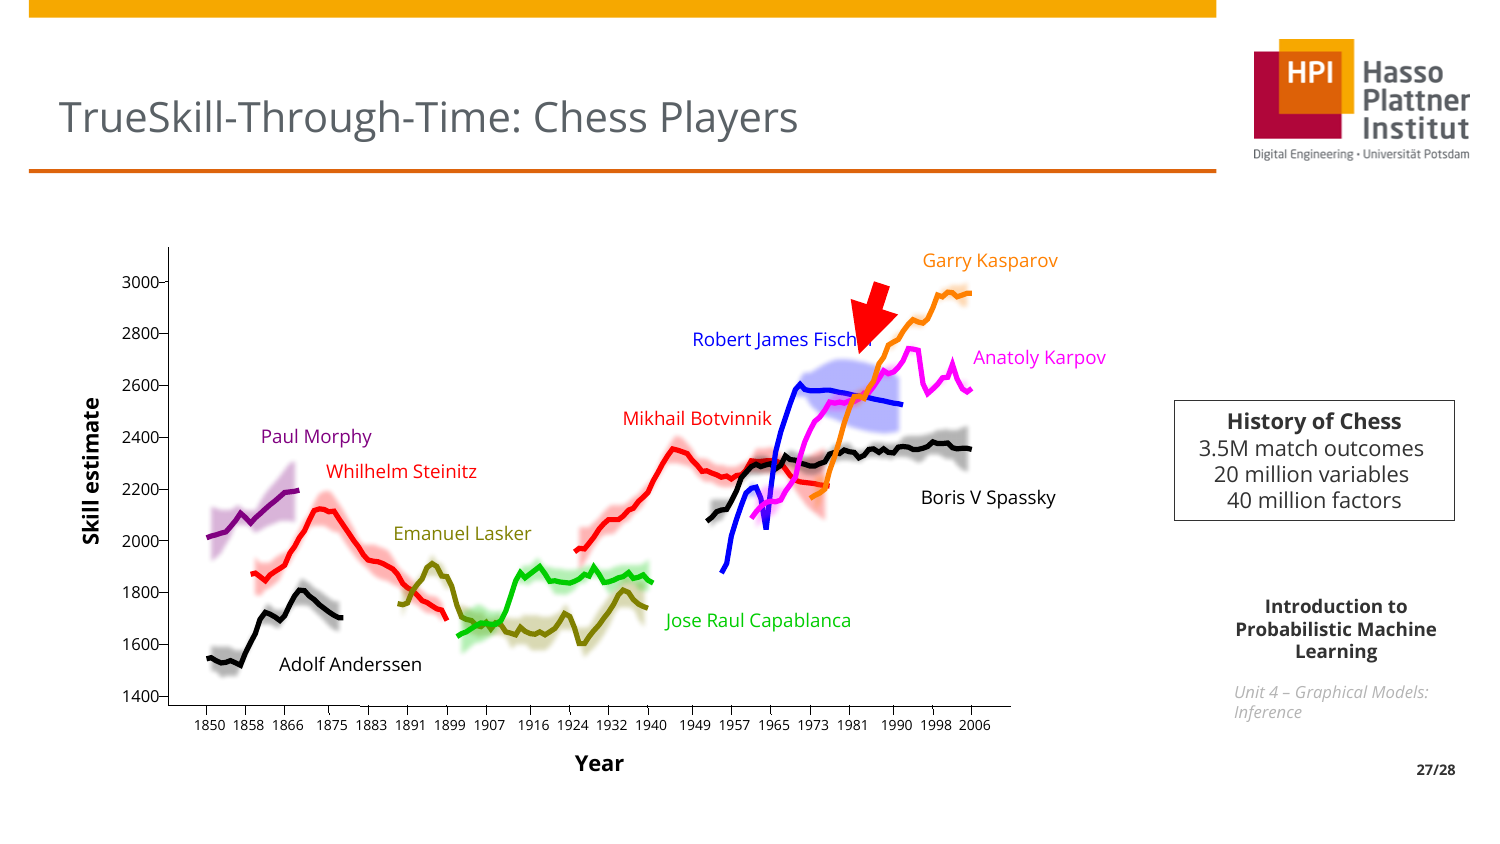

# TrueSkill-Through-Time: Chess Players

Garry Kasparov

3000

2800
Robert James Fischer

Anatoly Karpov

2600

History of Chess
3.5M match outcomes
20 million variables
40 million factors
Mikhail Botvinnik

Paul Morphy
2400

Skill estimate
Whilhelm Steinitz
2200

Boris V Spassky

Emanuel Lasker
2000

1800

Jose Raul Capablanca
1600

Adolf Anderssen
1400

1850
1858
1866
1875
1883
1891
1899
1907
1916
1924
1932
1940
1949
1957
1965
1973
1981
1990
1998
2006
Year